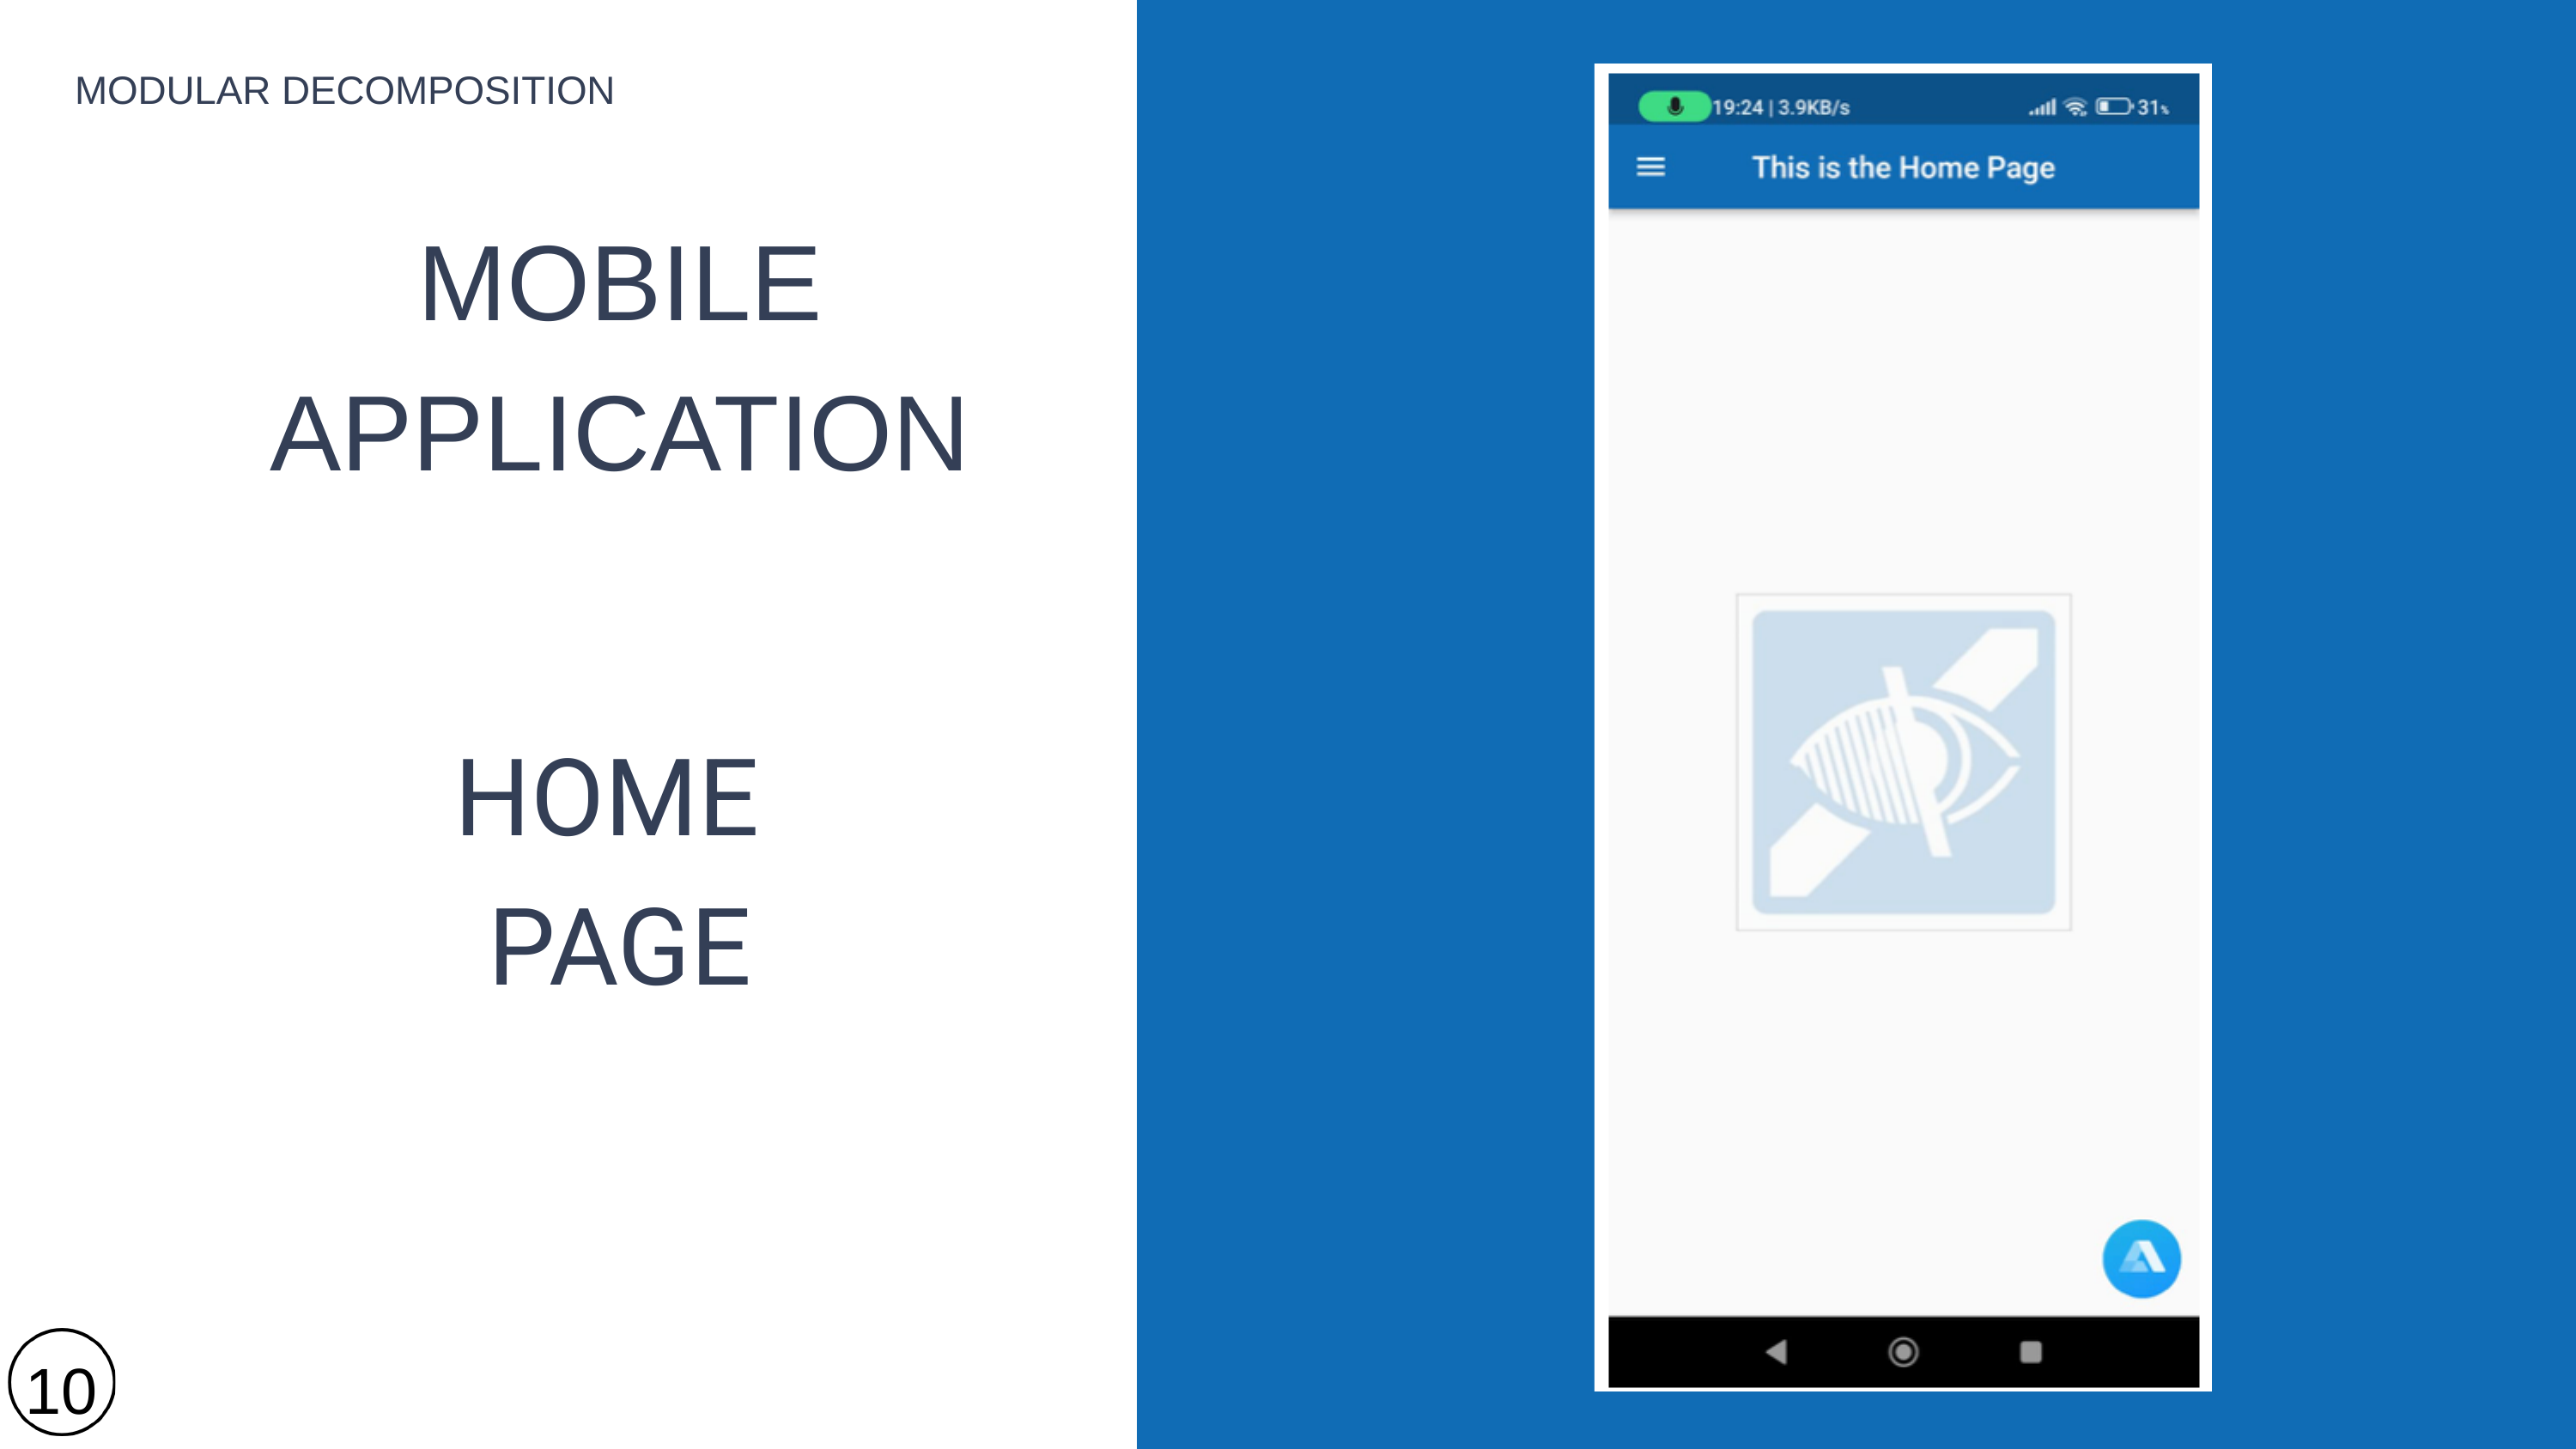

MODULAR DECOMPOSITION

MOBILE APPLICATION
HOME
PAGE

10